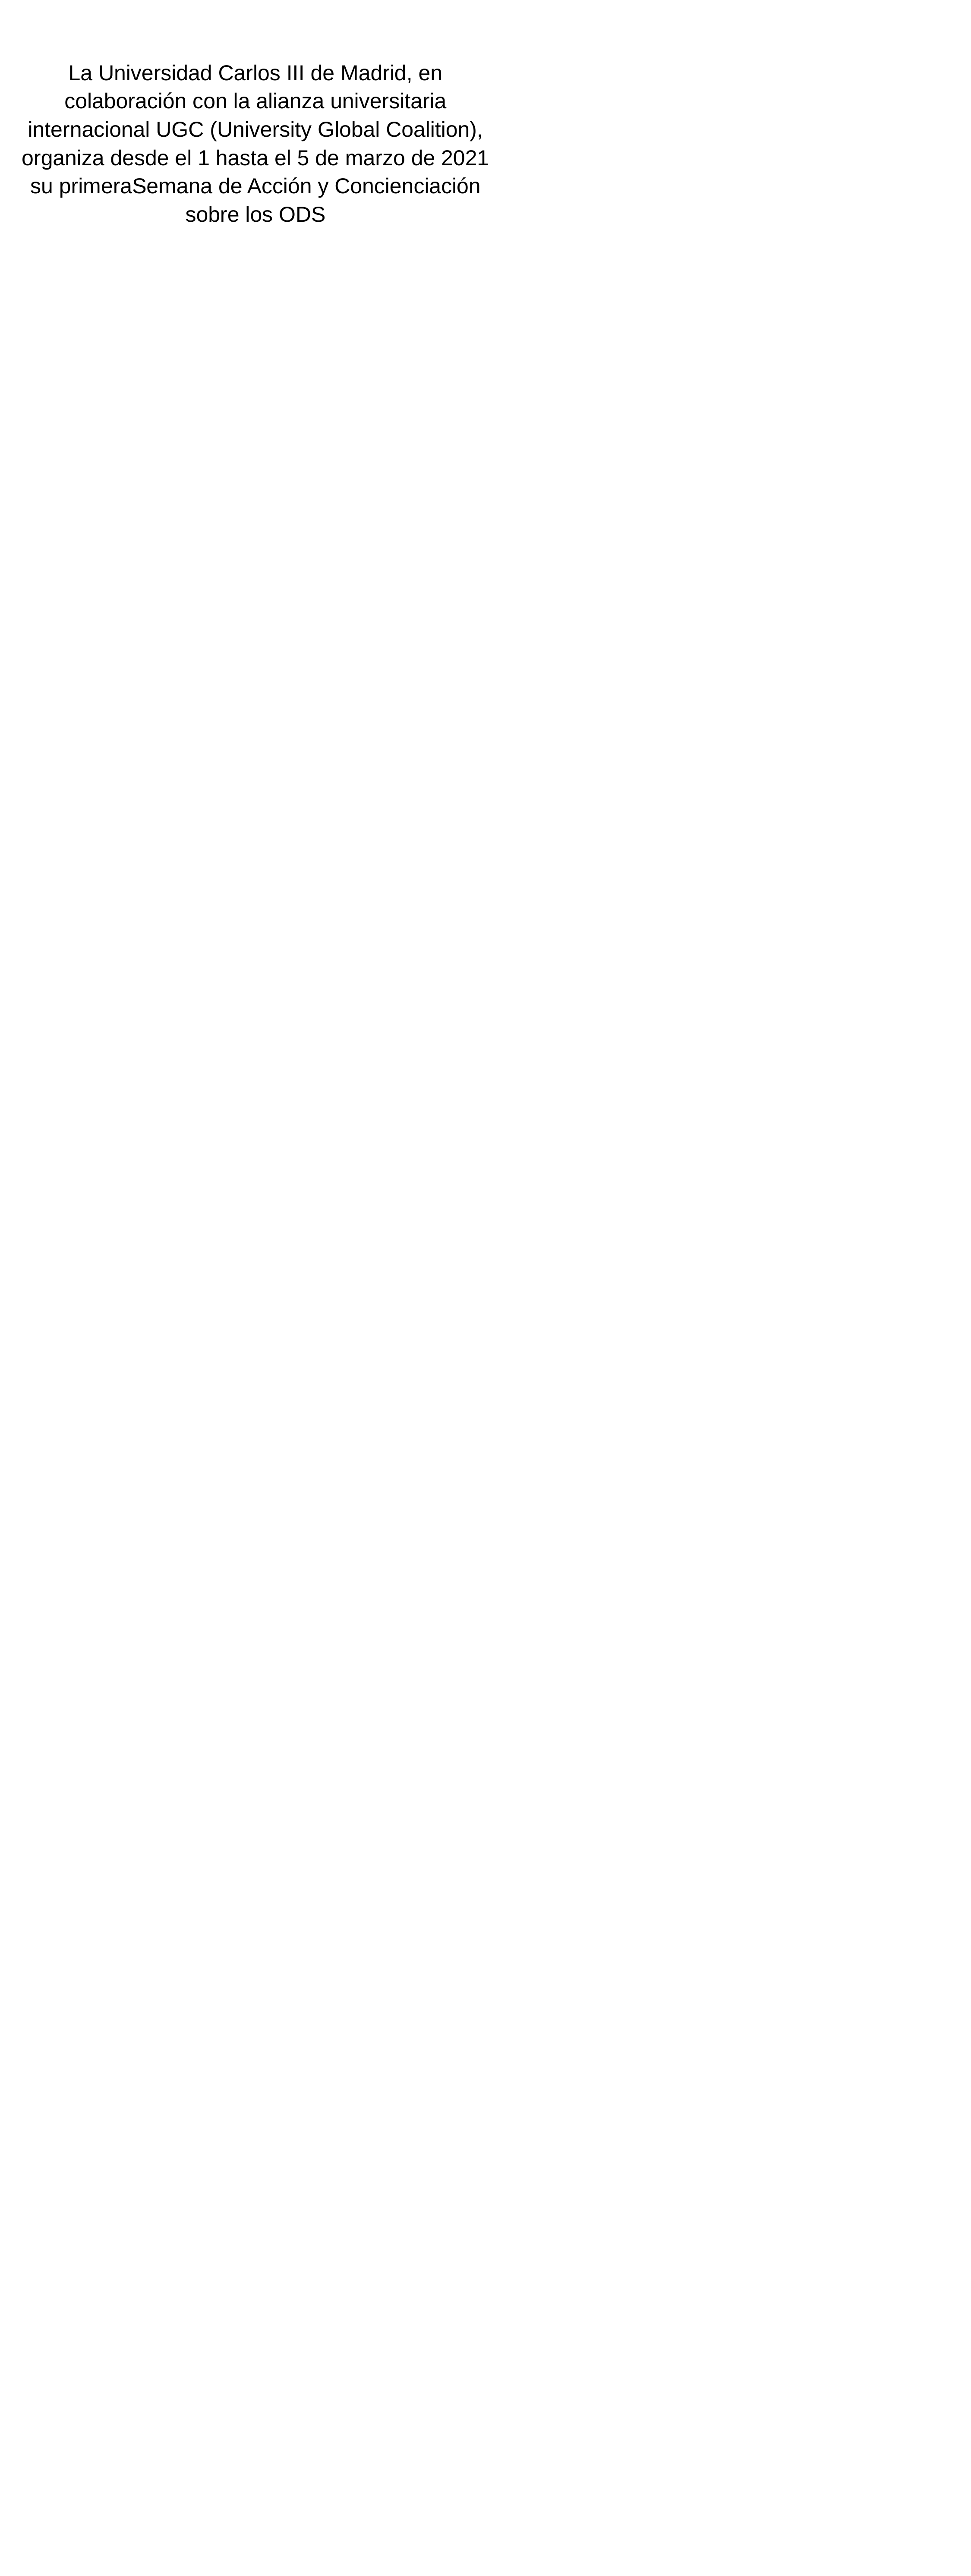

La Universidad Carlos III de Madrid, en colaboración con la alianza universitaria internacional UGC (University Global Coalition), organiza desde el 1 hasta el 5 de marzo de 2021 su primeraSemana de Acción y Concienciación sobre los ODS